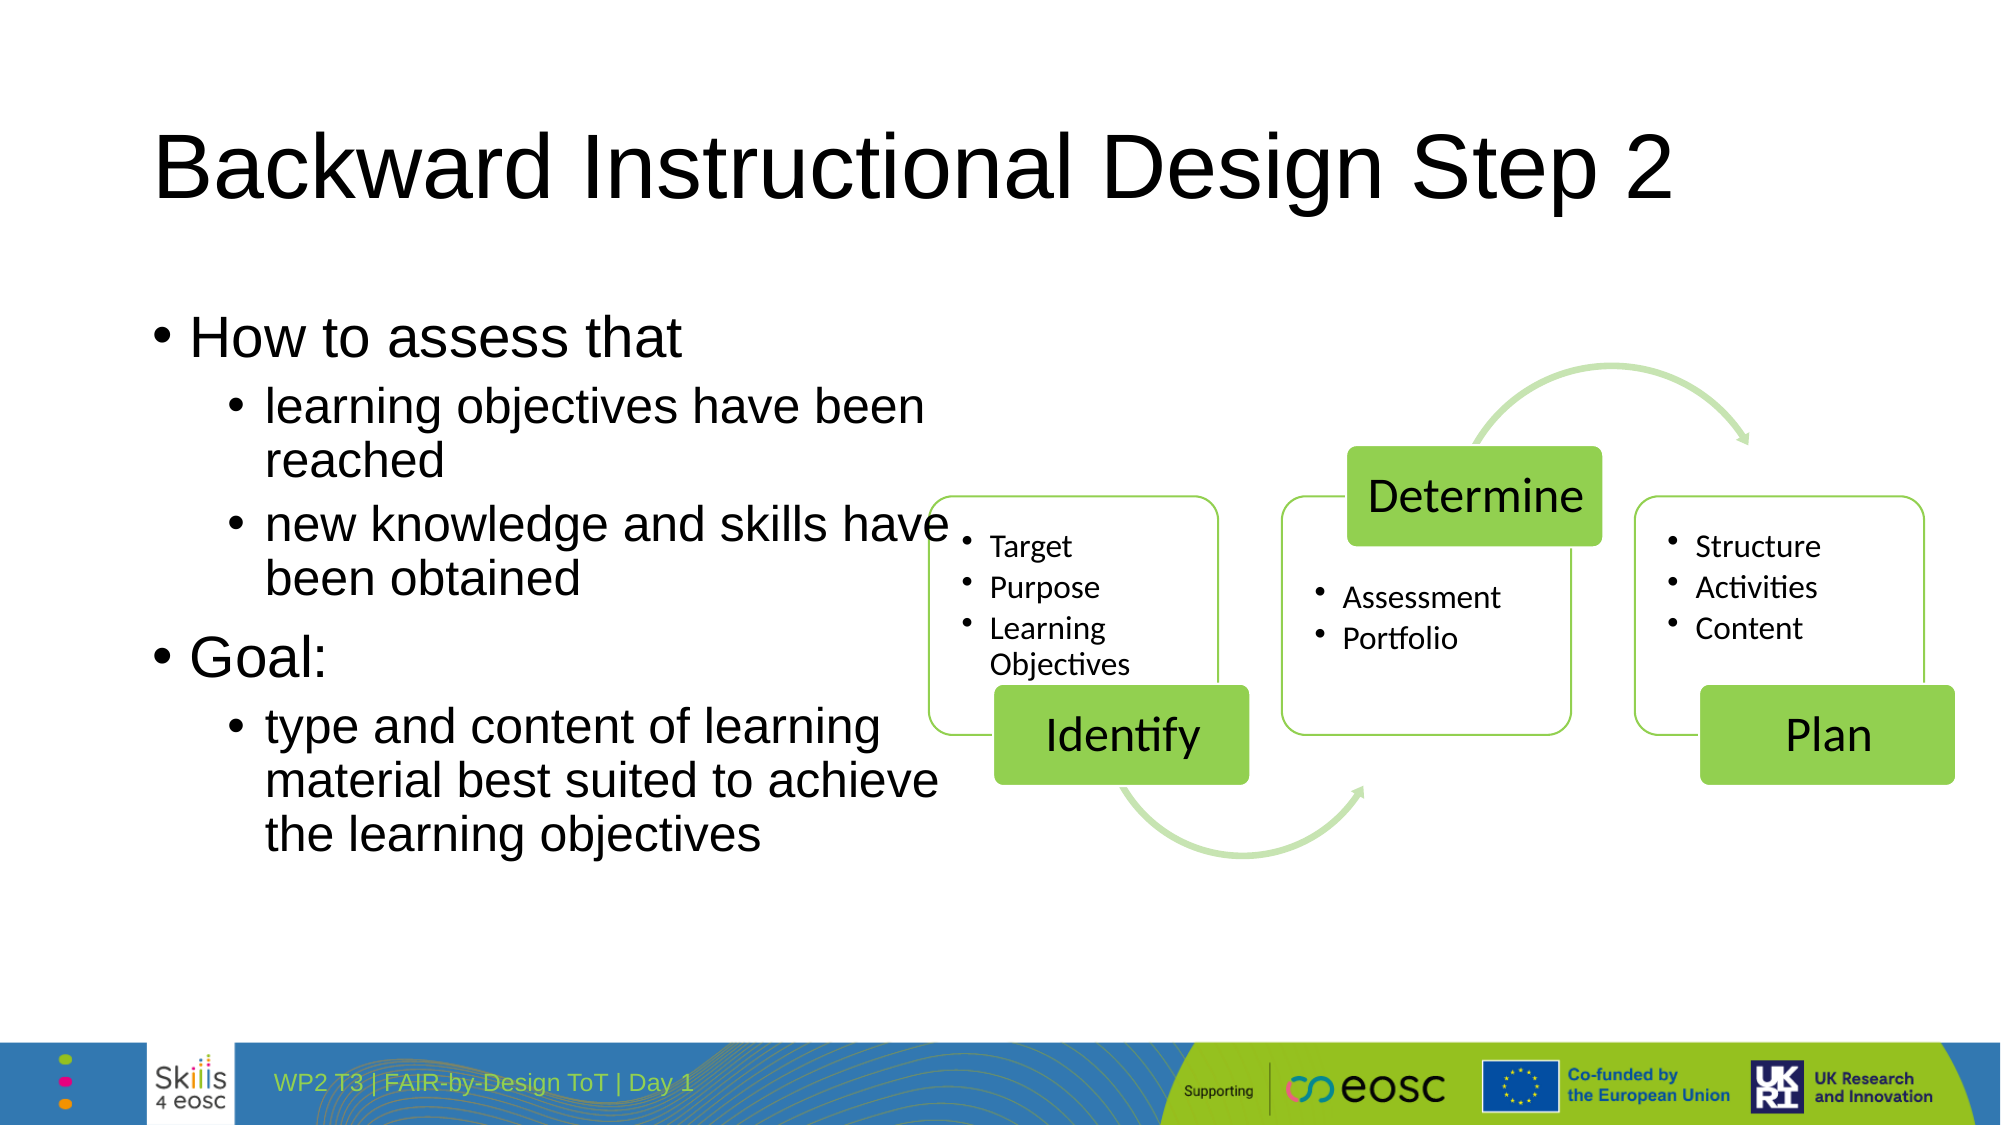

# Backward Instructional Design Step 2
Target
Purpose
Learning Objectives
Identify
Assessment
Portfolio
Determine
Structure
Activities
Content
Plan
How to assess that
learning objectives have been reached
new knowledge and skills have been obtained
Goal:
type and content of learning material best suited to achieve the learning objectives

WP2 T3 | FAIR-by-Design ToT | Day 1